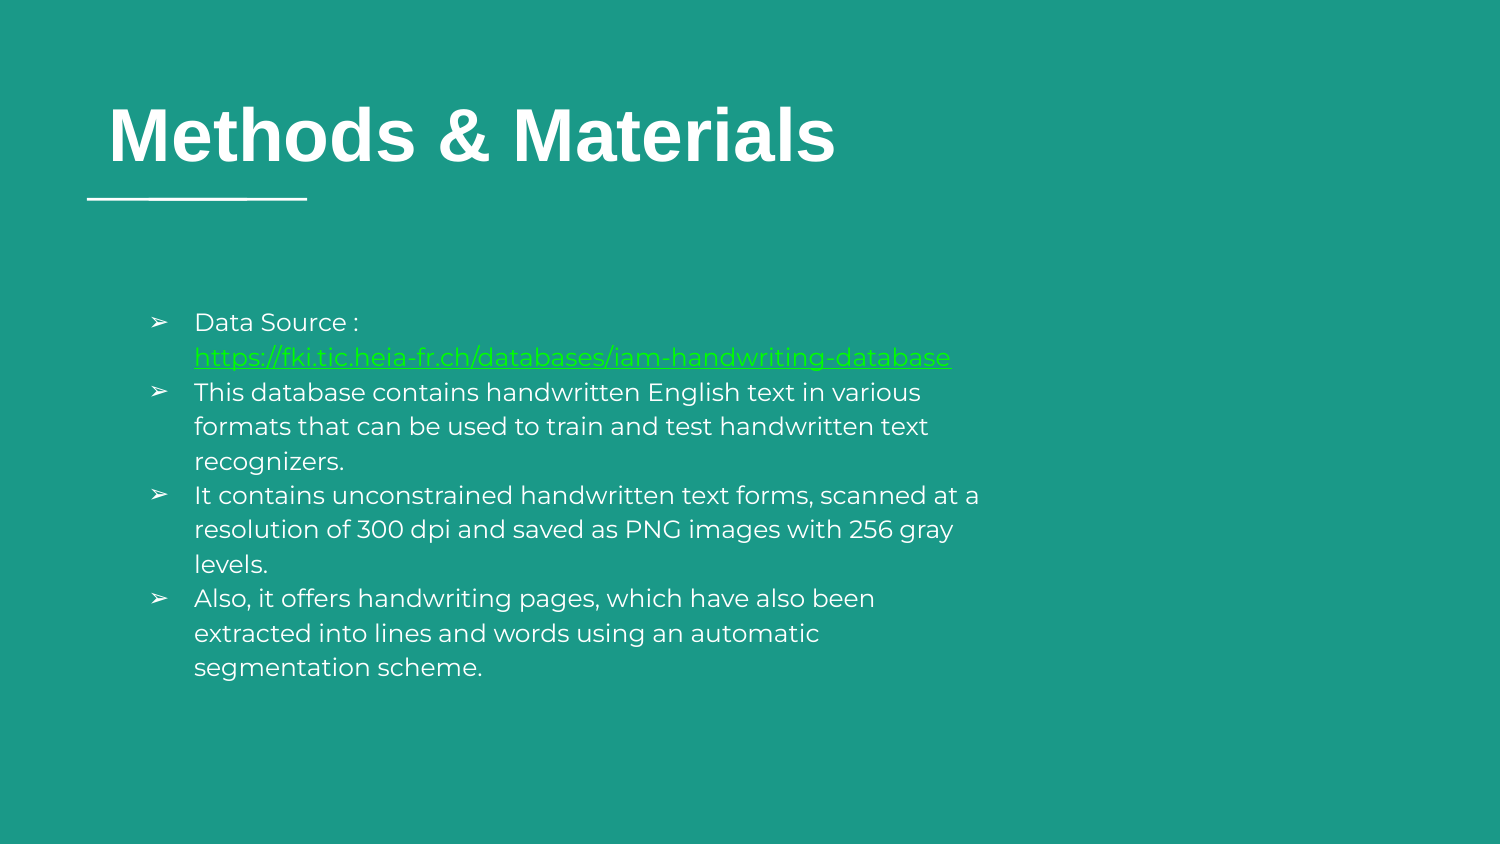

# Methods & Materials
Data Source : https://fki.tic.heia-fr.ch/databases/iam-handwriting-database
This database contains handwritten English text in various formats that can be used to train and test handwritten text recognizers.
It contains unconstrained handwritten text forms, scanned at a resolution of 300 dpi and saved as PNG images with 256 gray levels.
Also, it offers handwriting pages, which have also been extracted into lines and words using an automatic segmentation scheme.